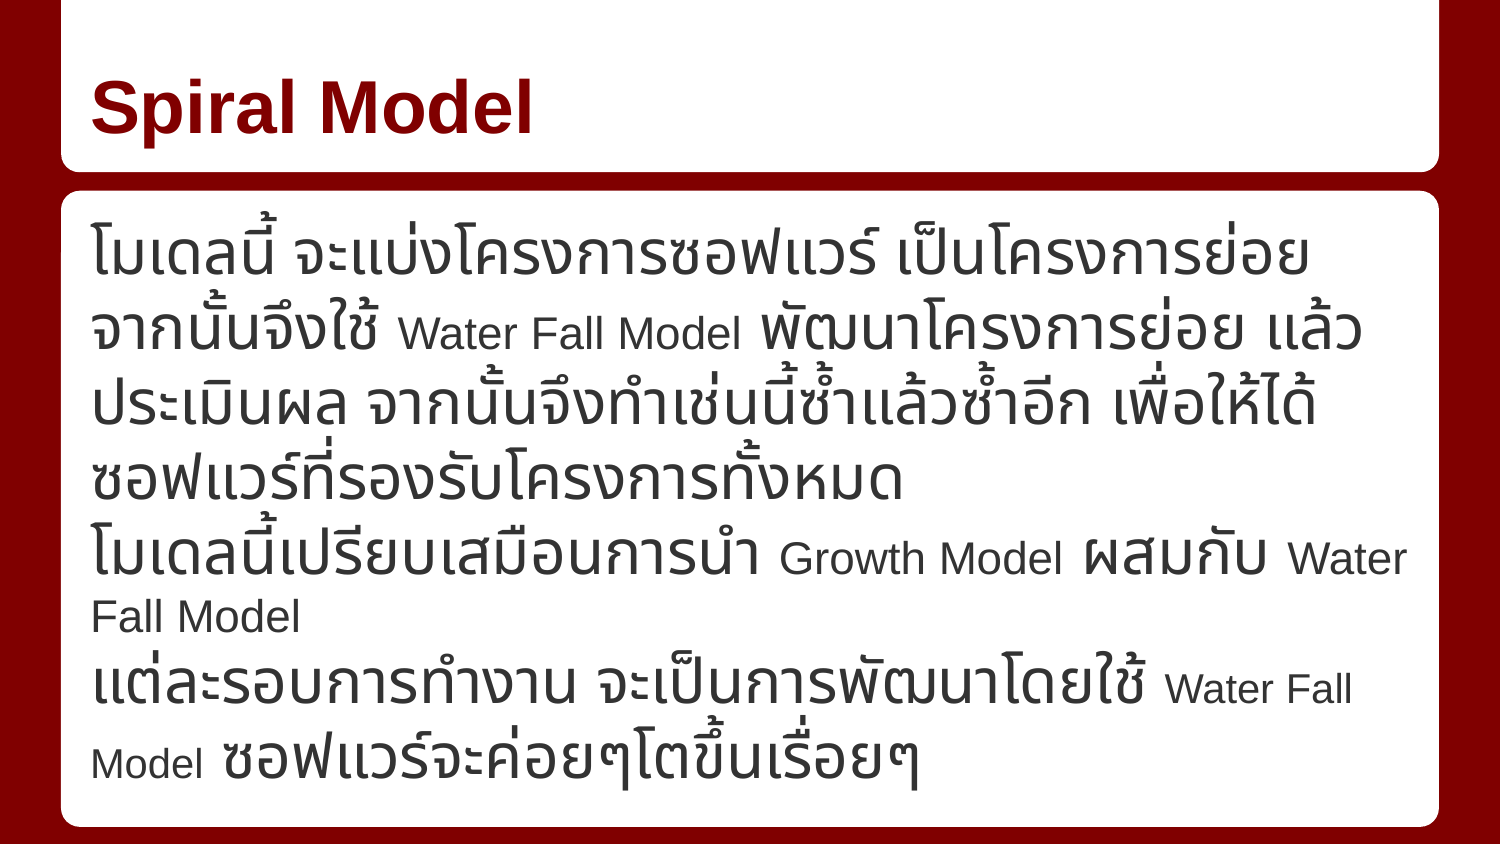

# Spiral Model
โมเดลนี้ จะแบ่งโครงการซอฟแวร์ เป็นโครงการย่อย จากนั้นจึงใช้ Water Fall Model พัฒนาโครงการย่อย แล้วประเมินผล จากนั้นจึงทำเช่นนี้ซ้ำแล้วซ้ำอีก เพื่อให้ได้ซอฟแวร์ที่รองรับโครงการทั้งหมด
โมเดลนี้เปรียบเสมือนการนำ Growth Model ผสมกับ Water Fall Model
แต่ละรอบการทำงาน จะเป็นการพัฒนาโดยใช้ Water Fall Model ซอฟแวร์จะค่อยๆโตขึ้นเรื่อยๆ